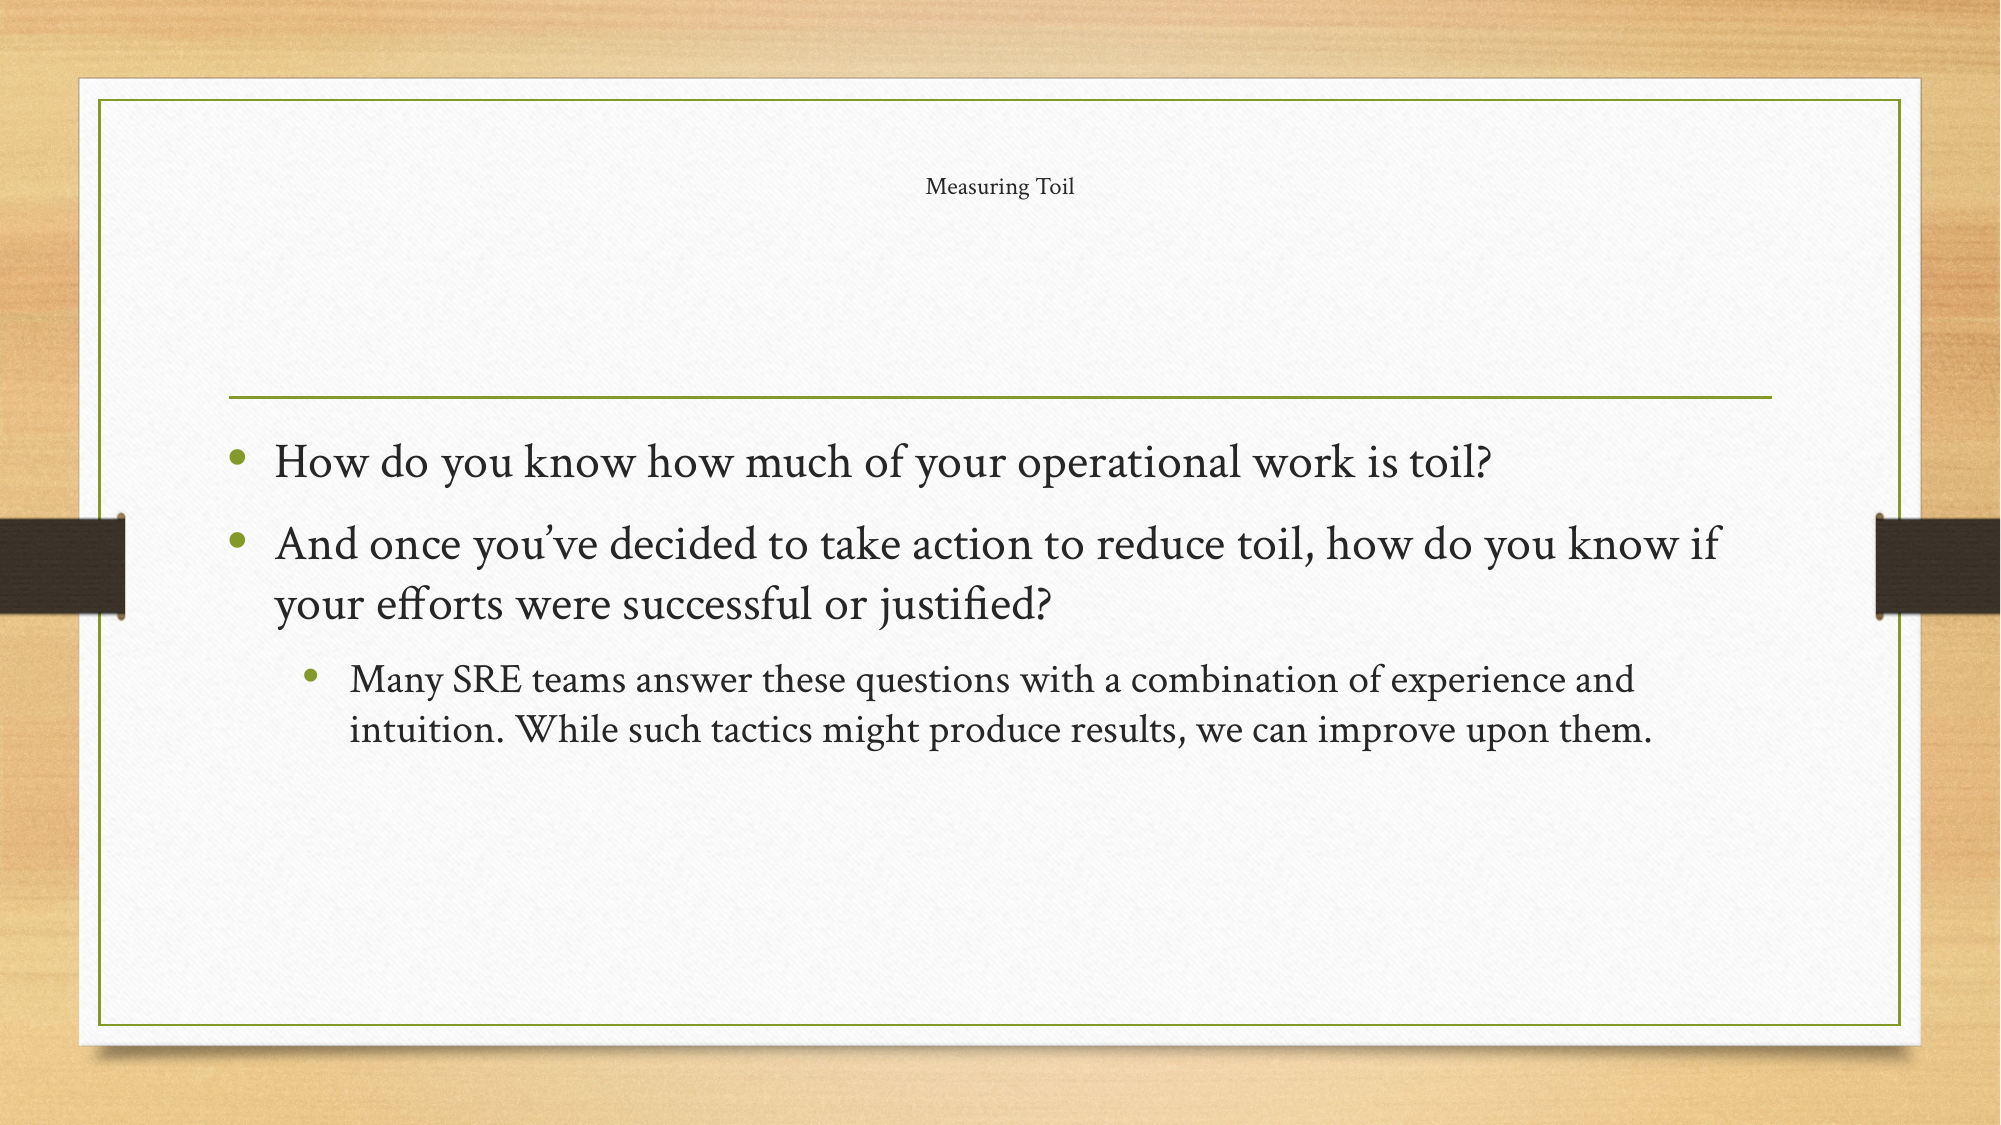

# Measuring Toil
How do you know how much of your operational work is toil?
And once you’ve decided to take action to reduce toil, how do you know if your efforts were successful or justified?
Many SRE teams answer these questions with a combination of experience and intuition. While such tactics might produce results, we can improve upon them.